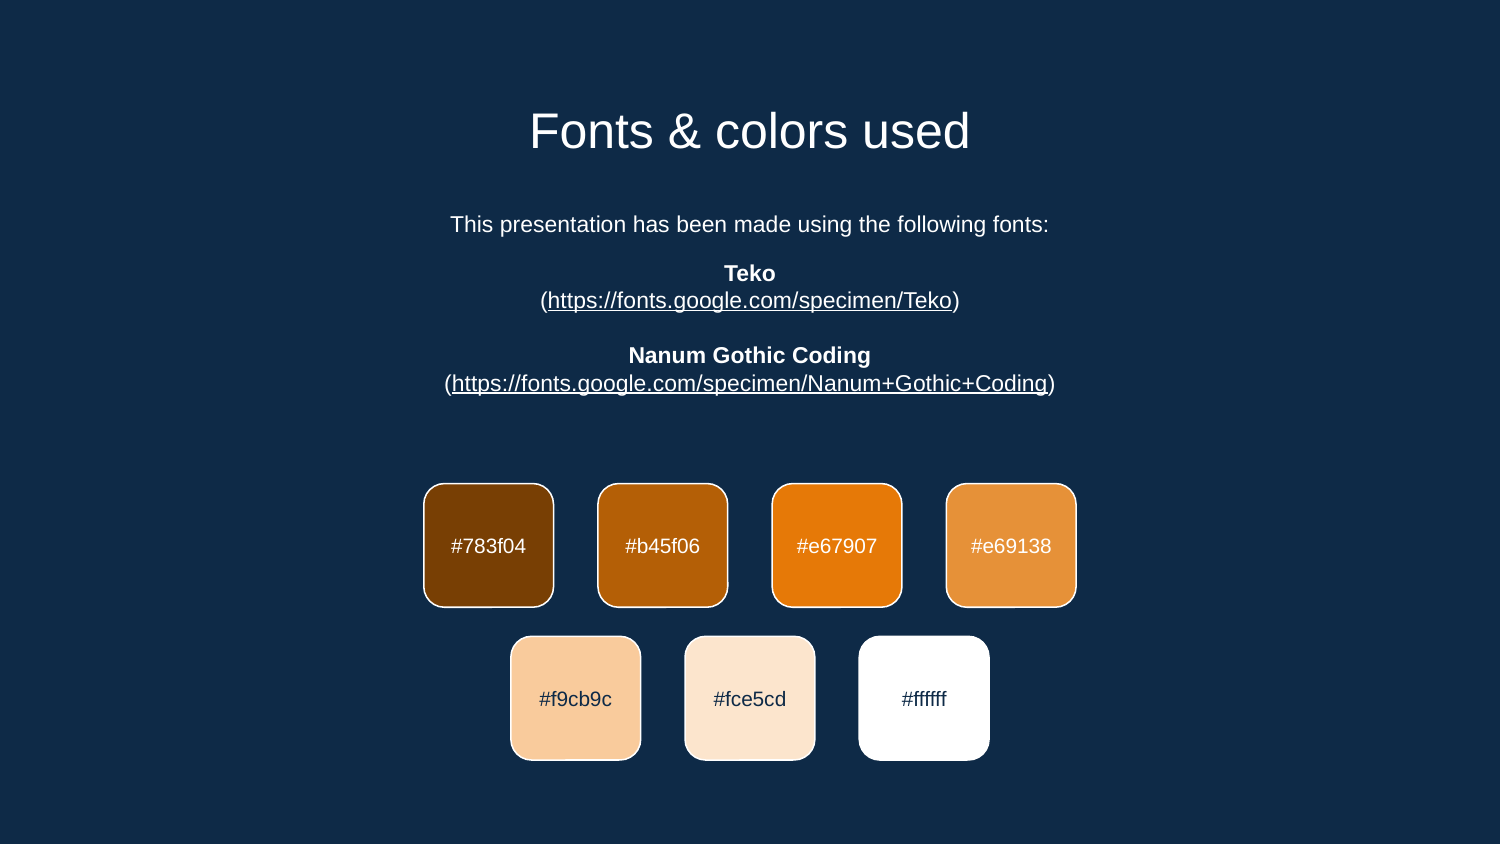

# Fonts & colors used
This presentation has been made using the following fonts:
Teko
(https://fonts.google.com/specimen/Teko)

Nanum Gothic Coding
(https://fonts.google.com/specimen/Nanum+Gothic+Coding)

#783f04
#b45f06
#e67907
#e69138

#f9cb9c
#fce5cd
#ffffff